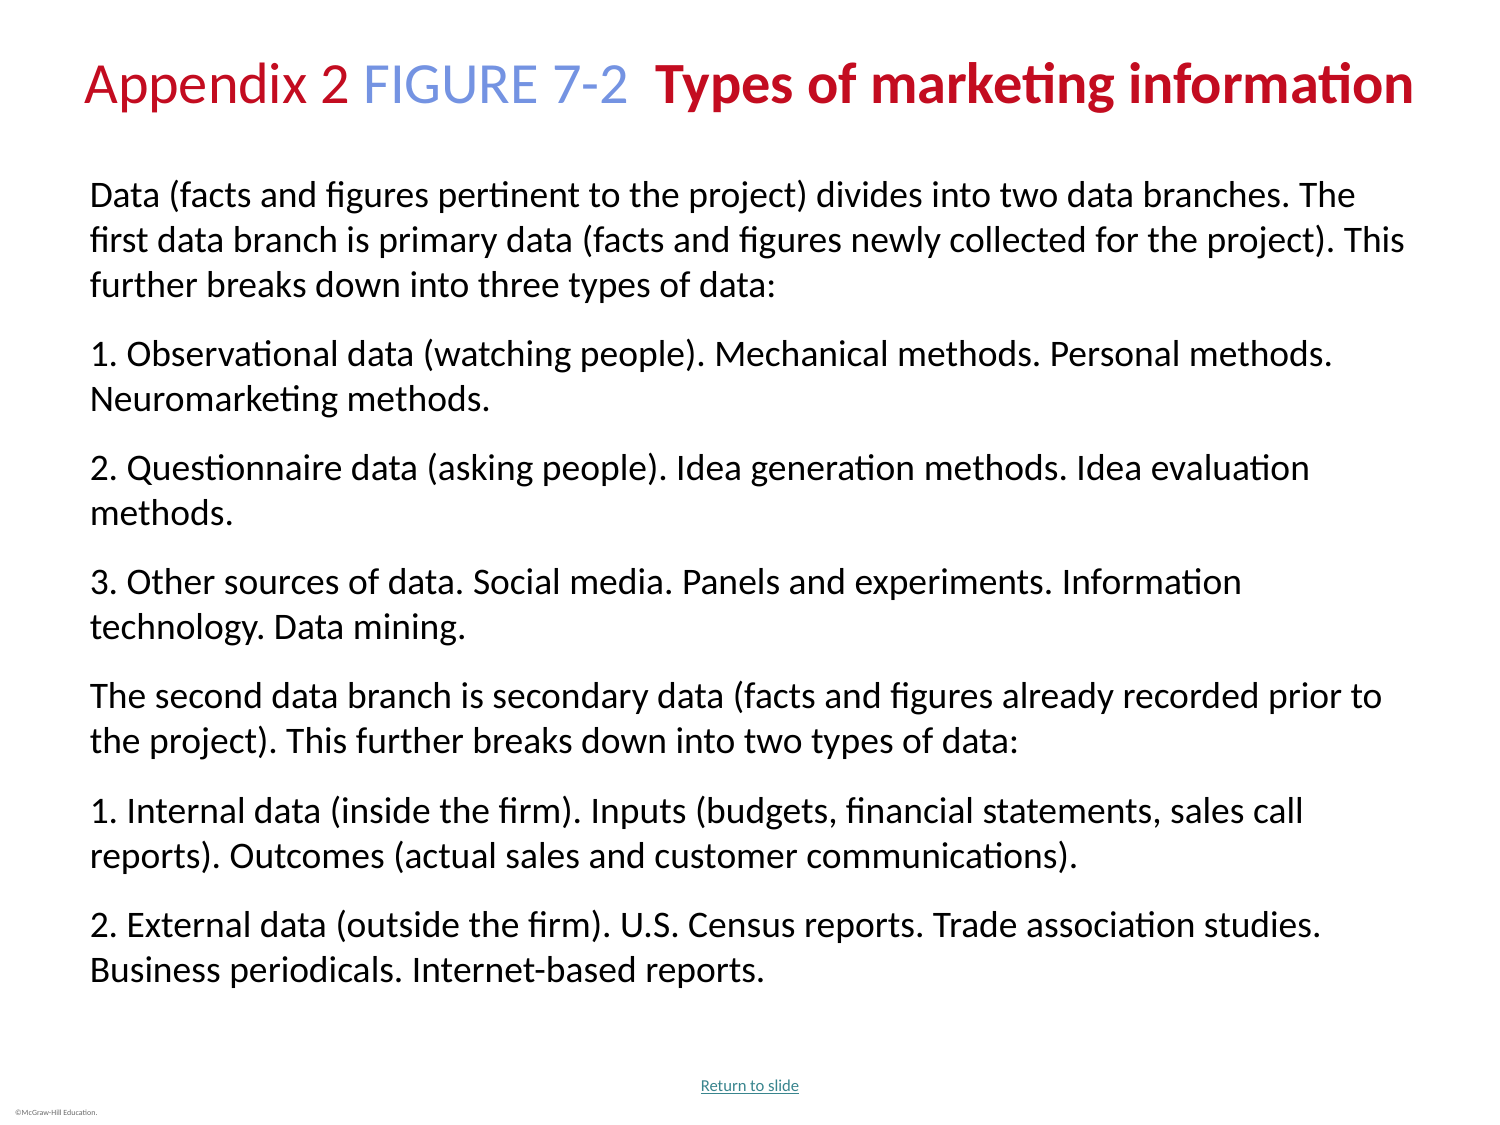

# Appendix 2 FIGURE 7-2  Types of marketing information
Data (facts and figures pertinent to the project) divides into two data branches. The first data branch is primary data (facts and figures newly collected for the project). This further breaks down into three types of data:
1. Observational data (watching people). Mechanical methods. Personal methods. Neuromarketing methods.
2. Questionnaire data (asking people). Idea generation methods. Idea evaluation methods.
3. Other sources of data. Social media. Panels and experiments. Information technology. Data mining.
The second data branch is secondary data (facts and figures already recorded prior to the project). This further breaks down into two types of data:
1. Internal data (inside the firm). Inputs (budgets, financial statements, sales call reports). Outcomes (actual sales and customer communications).
2. External data (outside the firm). U.S. Census reports. Trade association studies. Business periodicals. Internet-based reports.
Return to slide